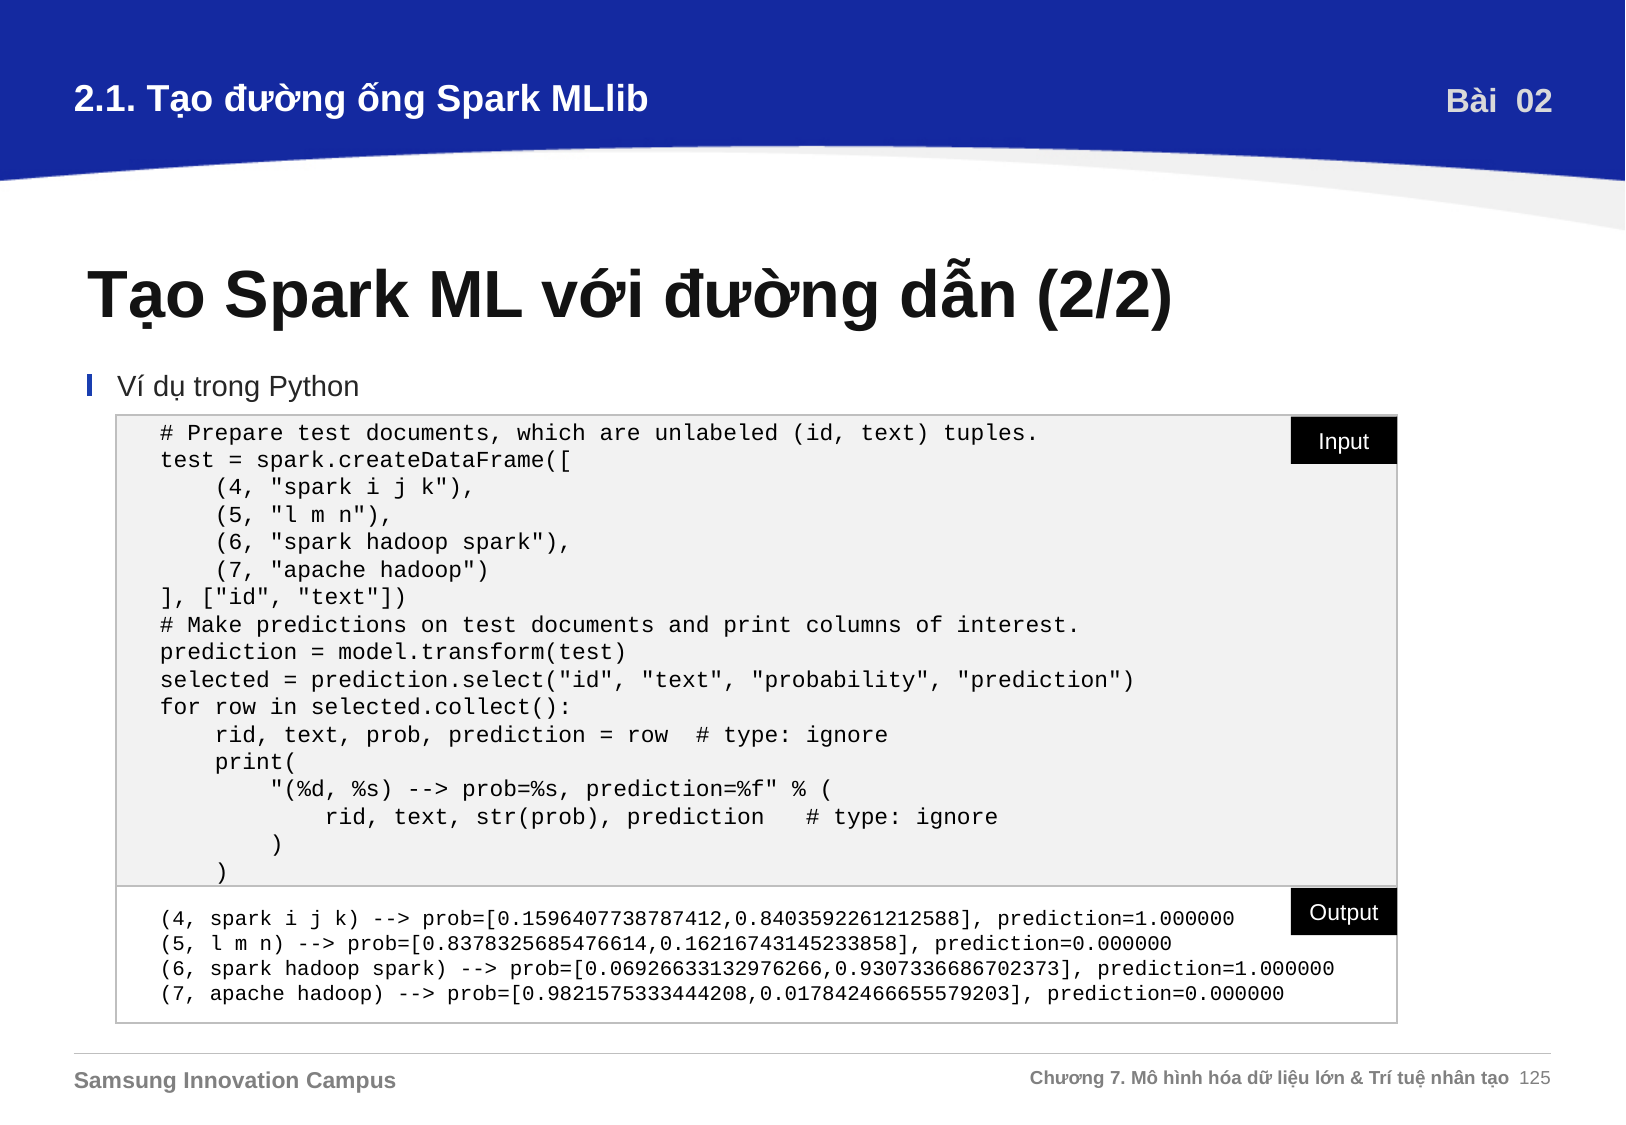

2.1. Tạo đường ống Spark MLlib
Bài  02
Tạo Spark ML với đường dẫn (2/2)
Ví dụ trong Python
# Prepare test documents, which are unlabeled (id, text) tuples.
test = spark.createDataFrame([
    (4, "spark i j k"),
    (5, "l m n"),
    (6, "spark hadoop spark"),
    (7, "apache hadoop")
], ["id", "text"])
# Make predictions on test documents and print columns of interest.
prediction = model.transform(test)
selected = prediction.select("id", "text", "probability", "prediction")
for row in selected.collect():
    rid, text, prob, prediction = row  # type: ignore
    print(
        "(%d, %s) --> prob=%s, prediction=%f" % (
            rid, text, str(prob), prediction   # type: ignore
        )
    )
Input
(4, spark i j k) --> prob=[0.1596407738787412,0.8403592261212588], prediction=1.000000
(5, l m n) --> prob=[0.8378325685476614,0.16216743145233858], prediction=0.000000
(6, spark hadoop spark) --> prob=[0.06926633132976266,0.9307336686702373], prediction=1.000000
(7, apache hadoop) --> prob=[0.9821575333444208,0.017842466655579203], prediction=0.000000
Output